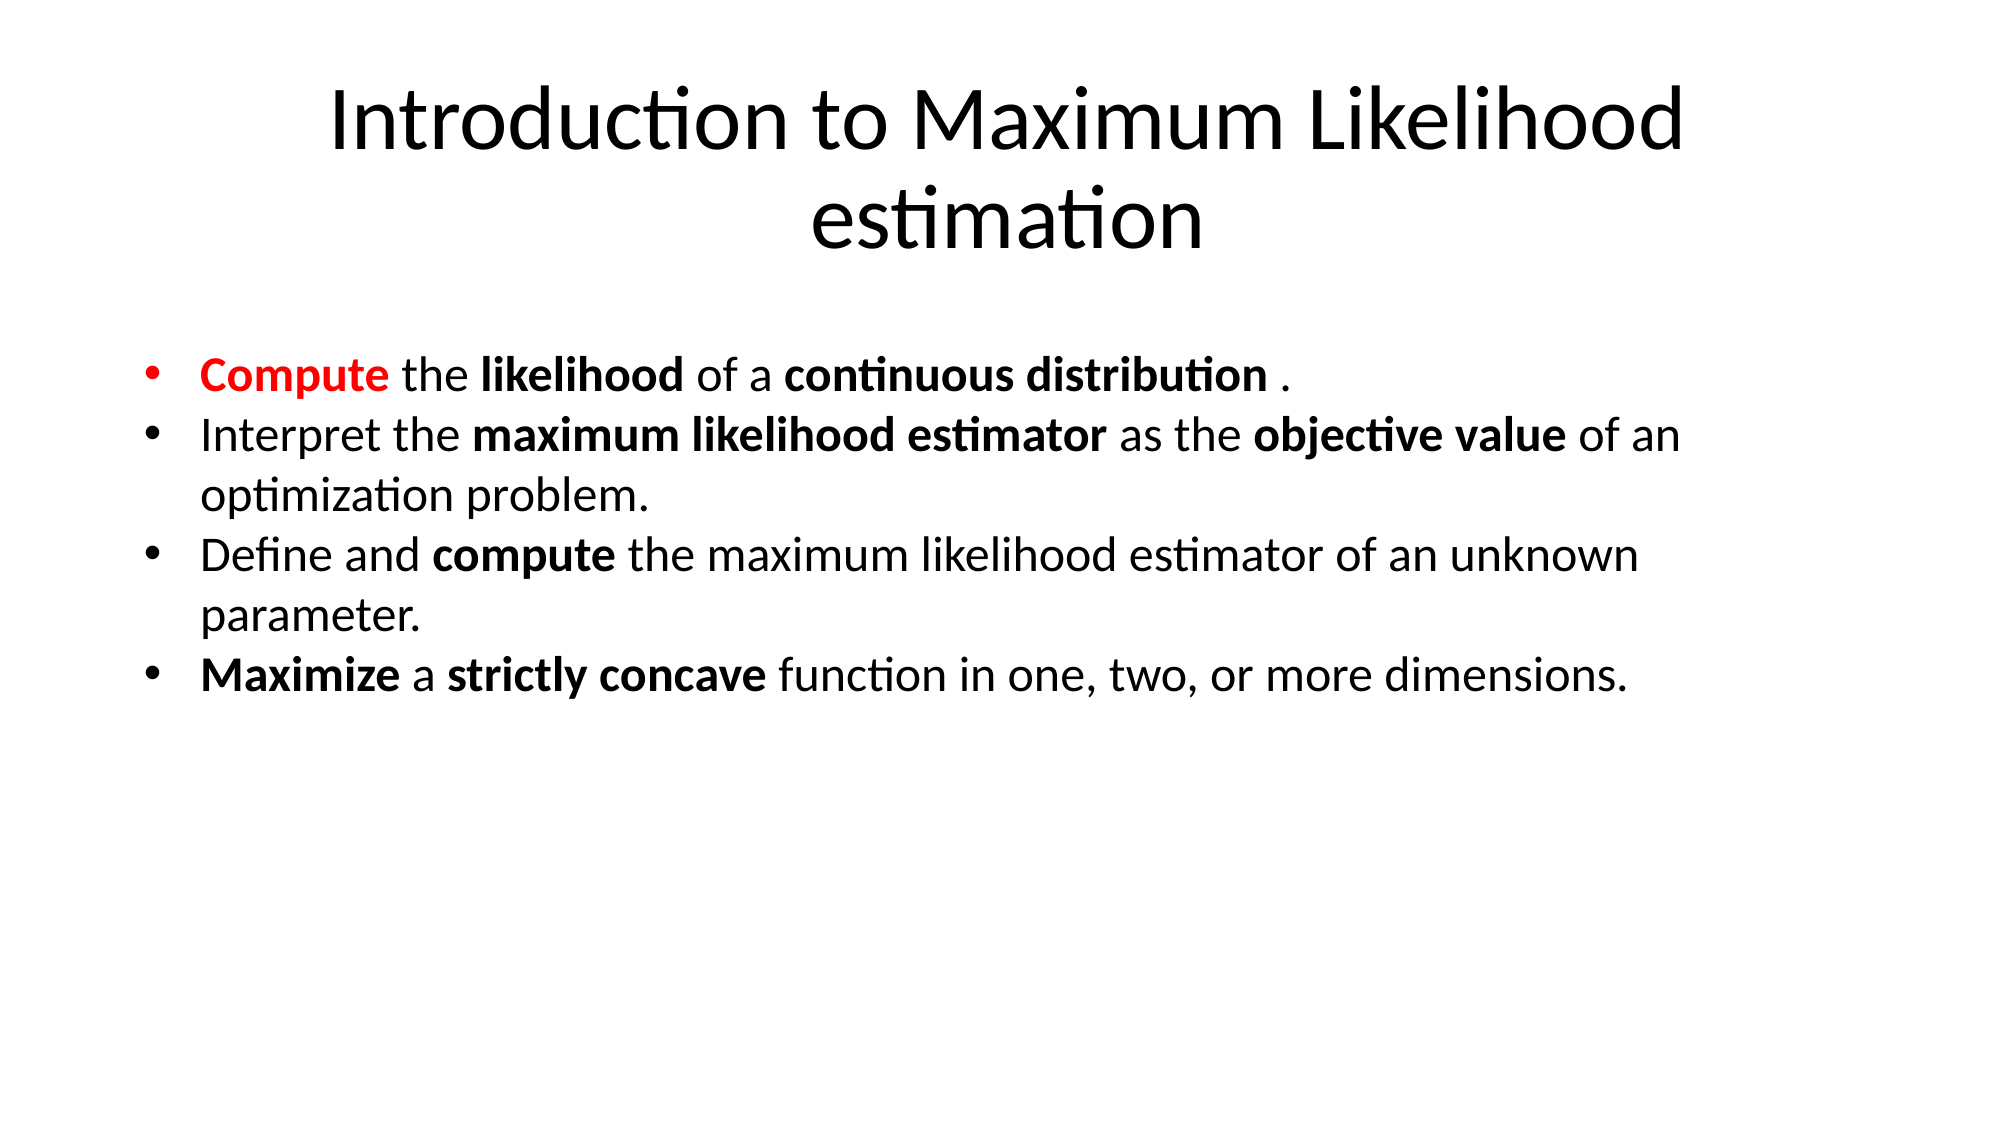

# Introduction to Maximum Likelihood estimation
Compute the likelihood of a continuous distribution .
Interpret the maximum likelihood estimator as the objective value of an optimization problem.
Define and compute the maximum likelihood estimator of an unknown parameter.
Maximize a strictly concave function in one, two, or more dimensions.